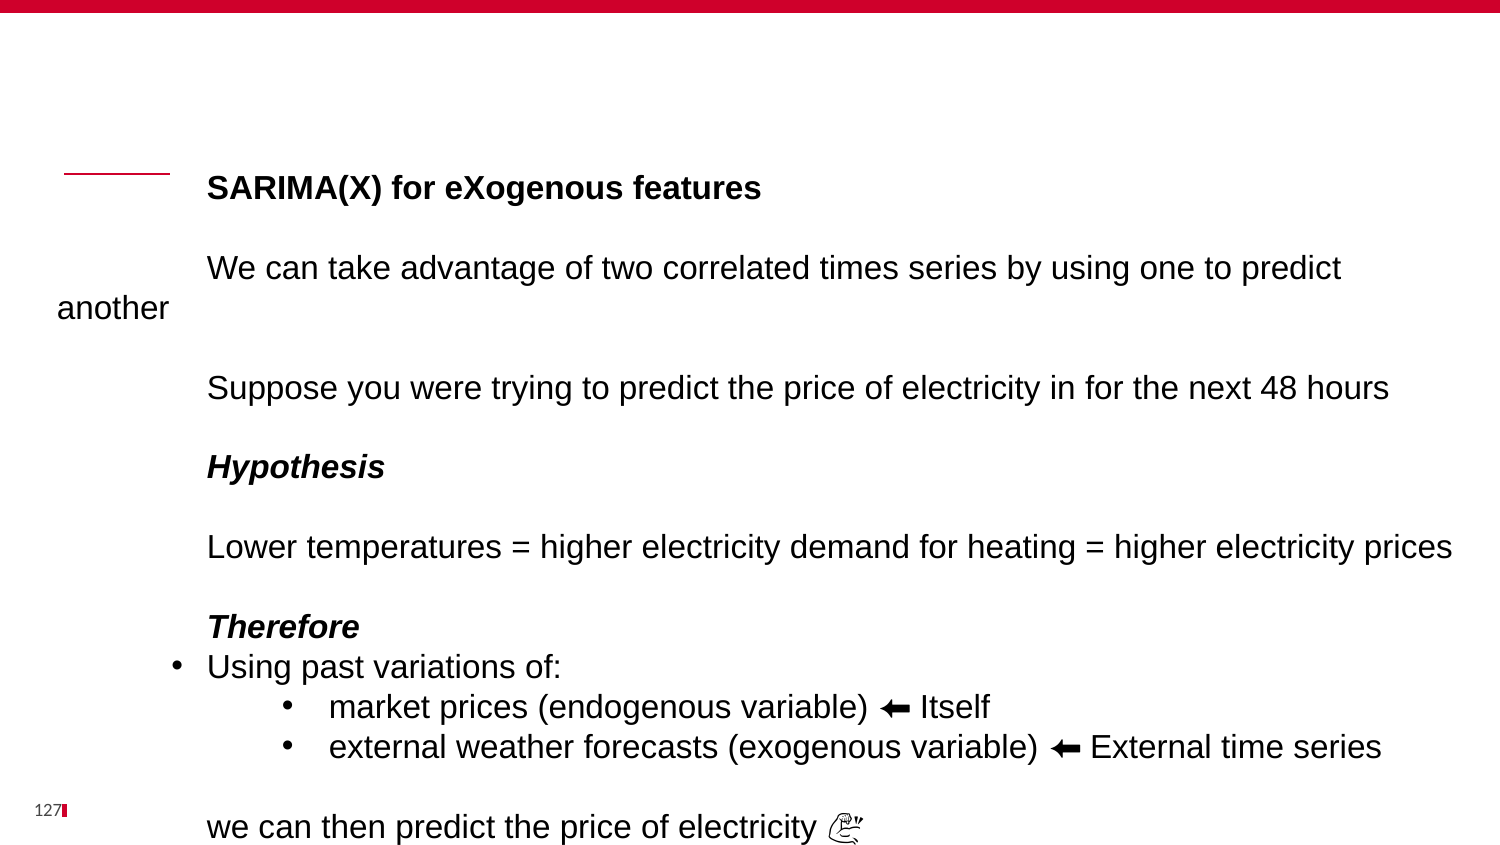

Bénéfices

	SARIMA(X) for eXogenous features

	We can take advantage of two correlated times series by using one to predict another

	Suppose you were trying to predict the price of electricity in for the next 48 hours

	Hypothesis

	Lower temperatures = higher electricity demand for heating = higher electricity prices

Therefore
Using past variations of:
market prices (endogenous variable) ⬅ Itself
external weather forecasts (exogenous variable) ⬅ External time series

 	we can then predict the price of electricity 💪

127